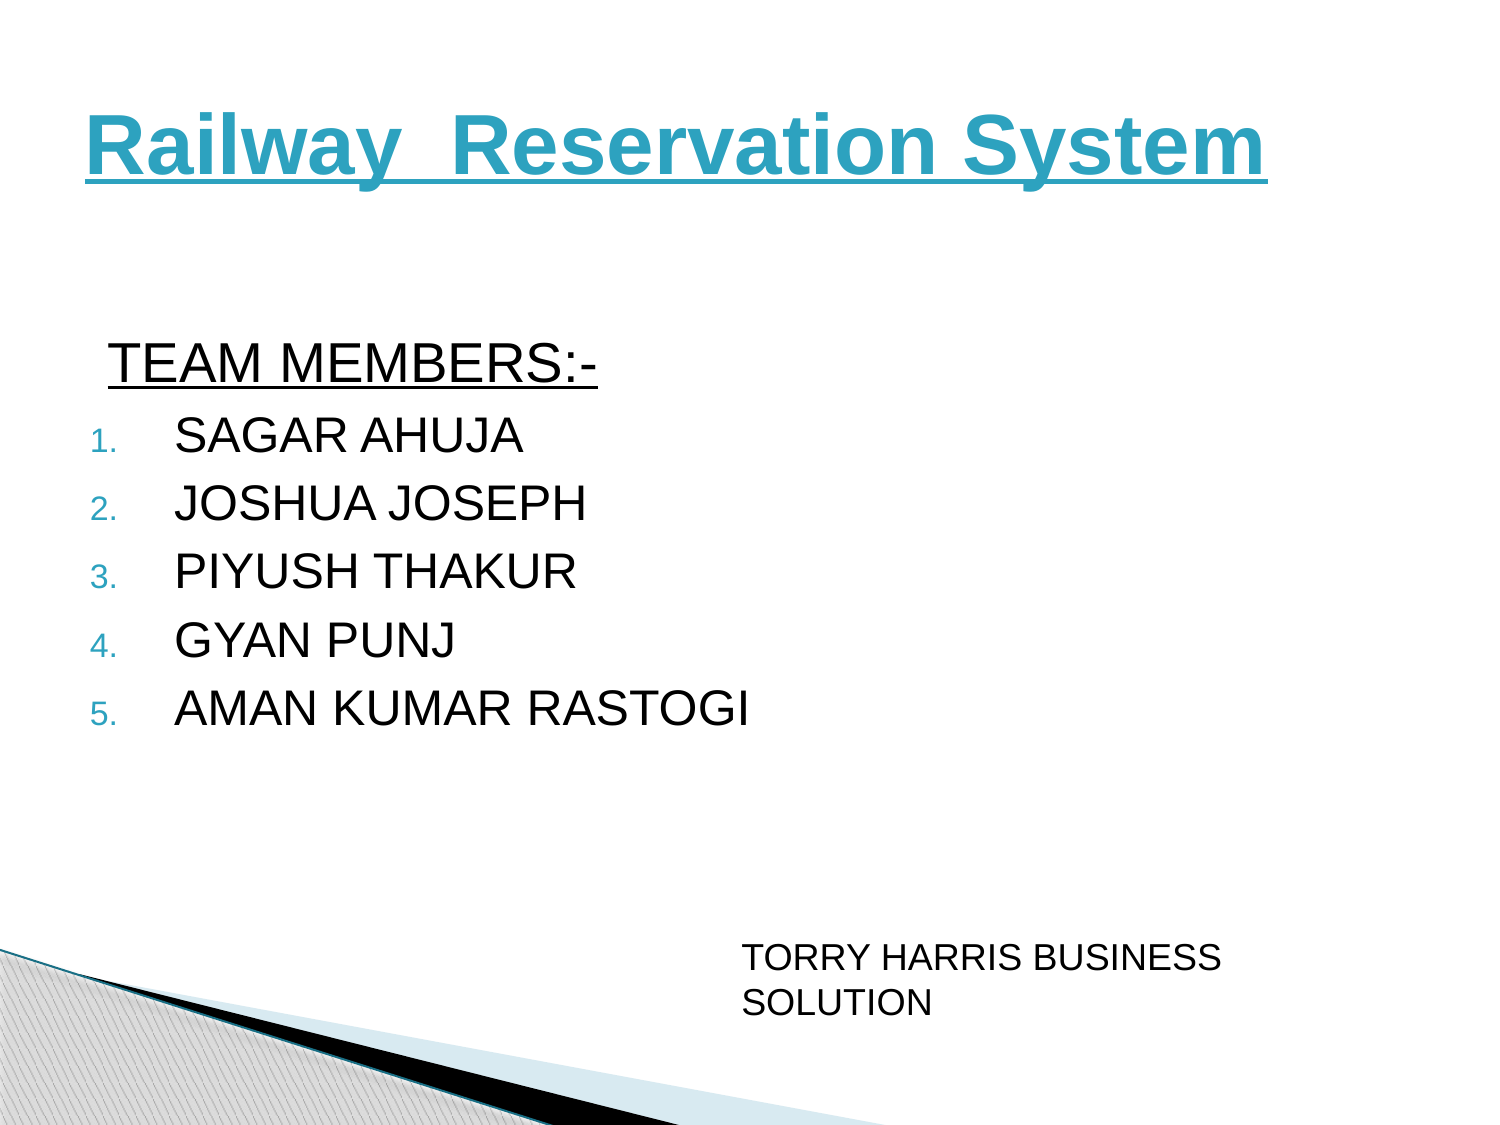

# Railway  Reservation System

TEAM MEMBERS:-
SAGAR AHUJA
JOSHUA JOSEPH
PIYUSH THAKUR
GYAN PUNJ
AMAN KUMAR RASTOGI
TORRY HARRIS BUSINESS SOLUTION